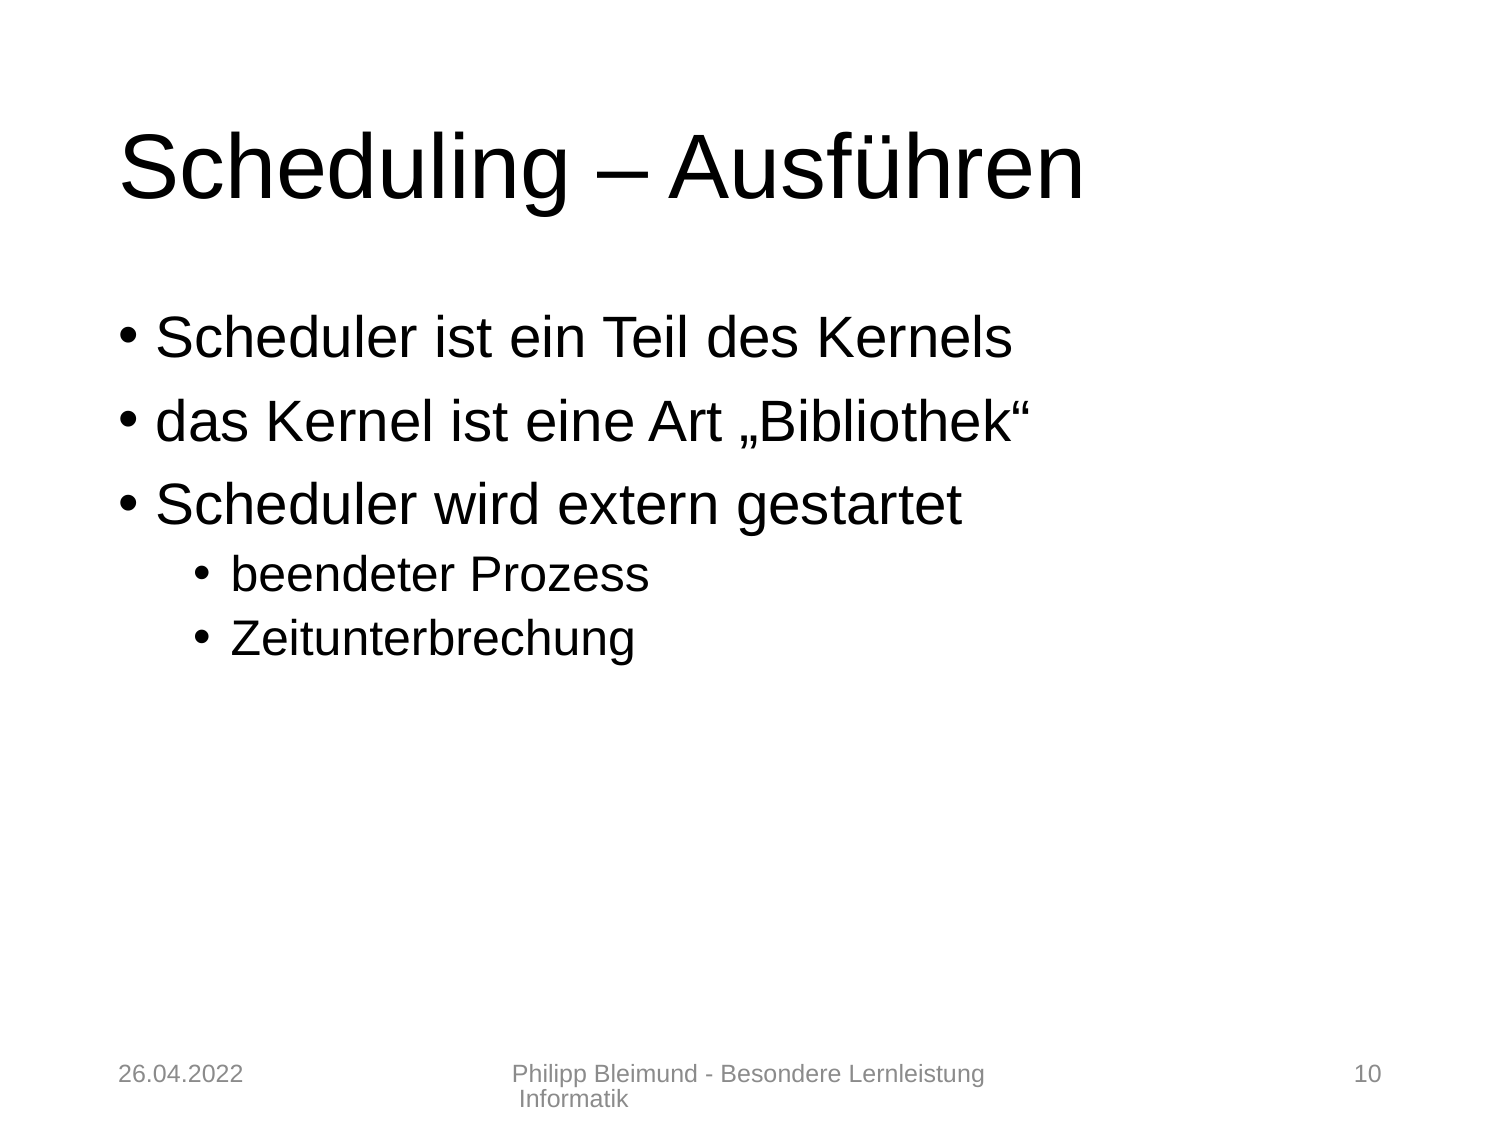

# Scheduling – Ausführen
Scheduler ist ein Teil des Kernels
das Kernel ist eine Art „Bibliothek“
Scheduler wird extern gestartet
beendeter Prozess
Zeitunterbrechung

26.04.2022
Philipp Bleimund - Besondere Lernleistung Informatik
10